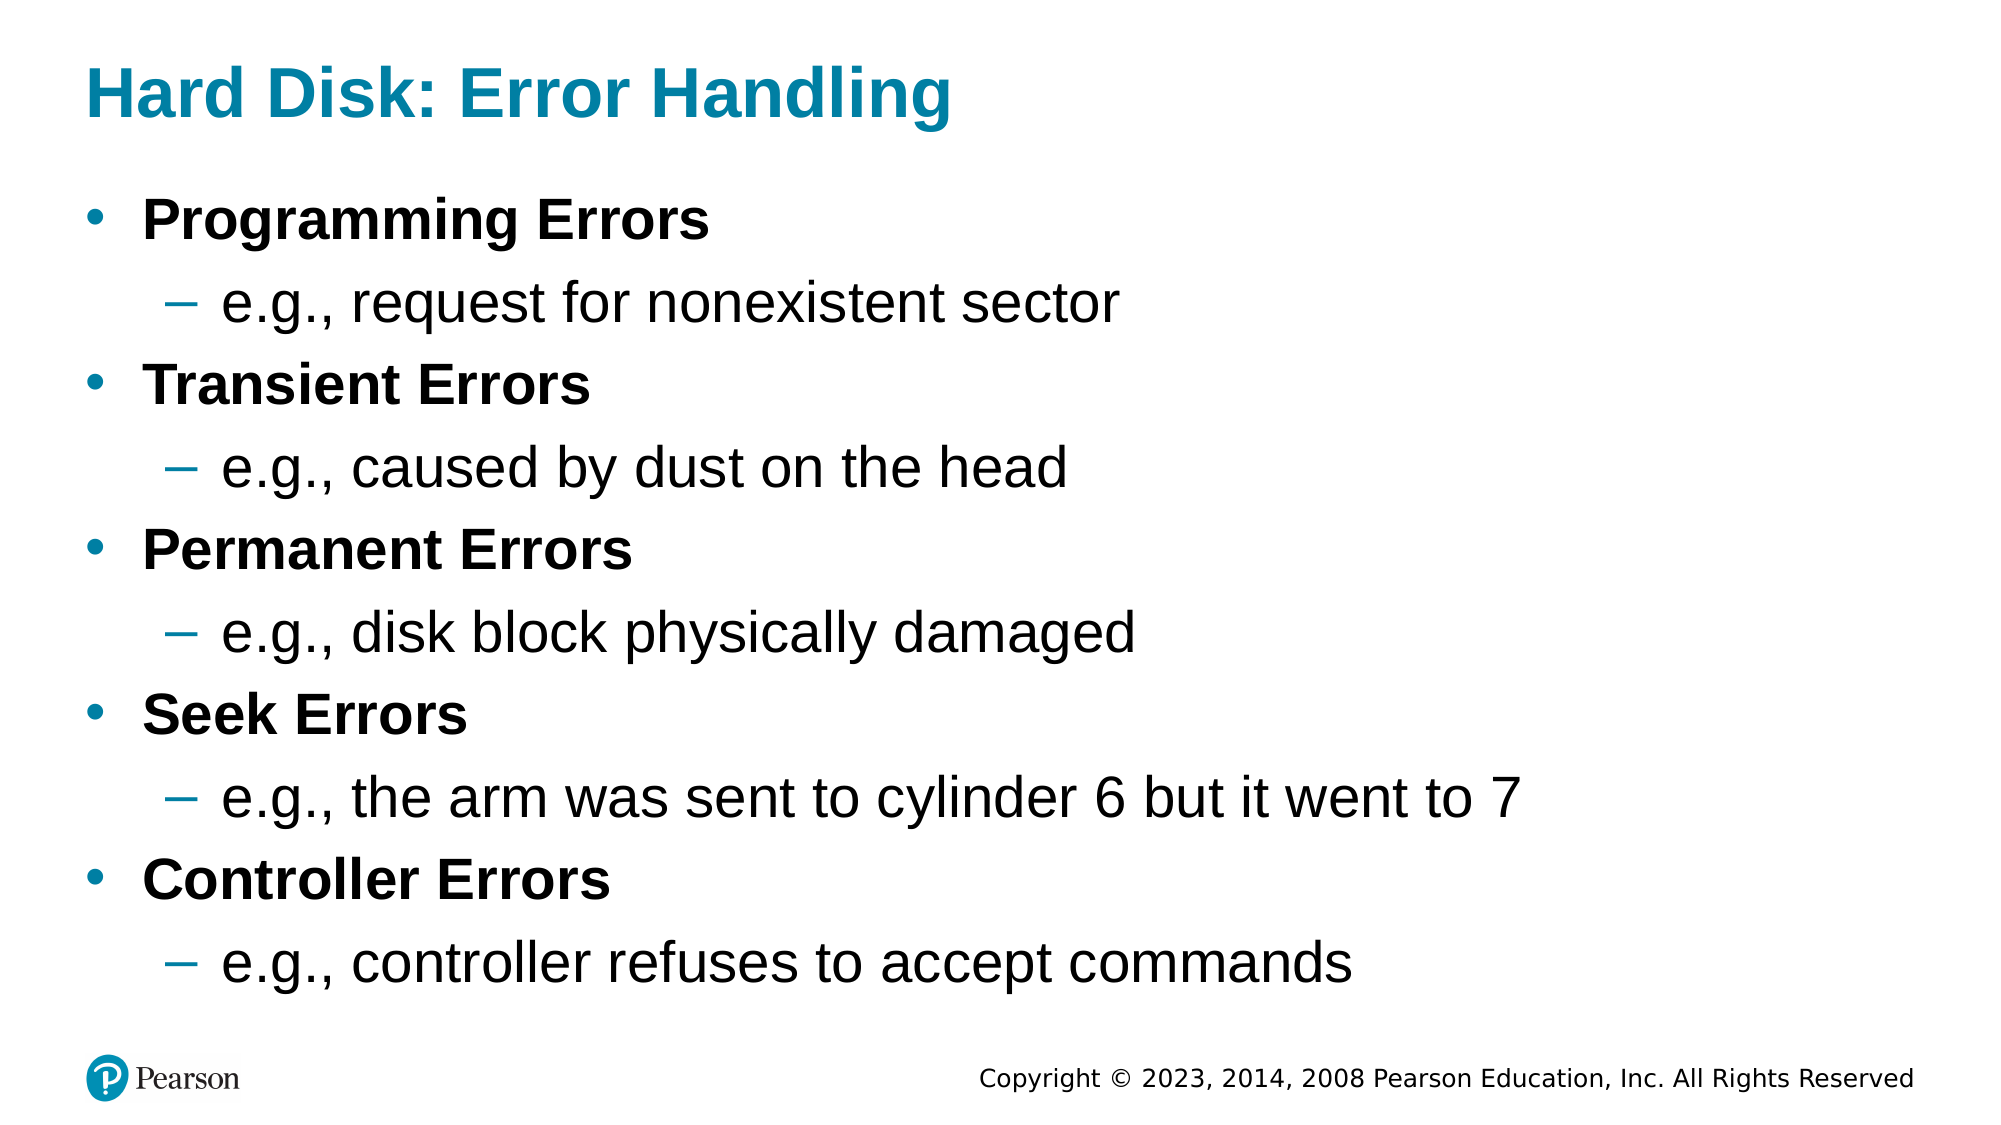

# Hard Disk: Error Handling
Programming Errors
e.g., request for nonexistent sector
Transient Errors
e.g., caused by dust on the head
Permanent Errors
e.g., disk block physically damaged
Seek Errors
e.g., the arm was sent to cylinder 6 but it went to 7
Controller Errors
e.g., controller refuses to accept commands